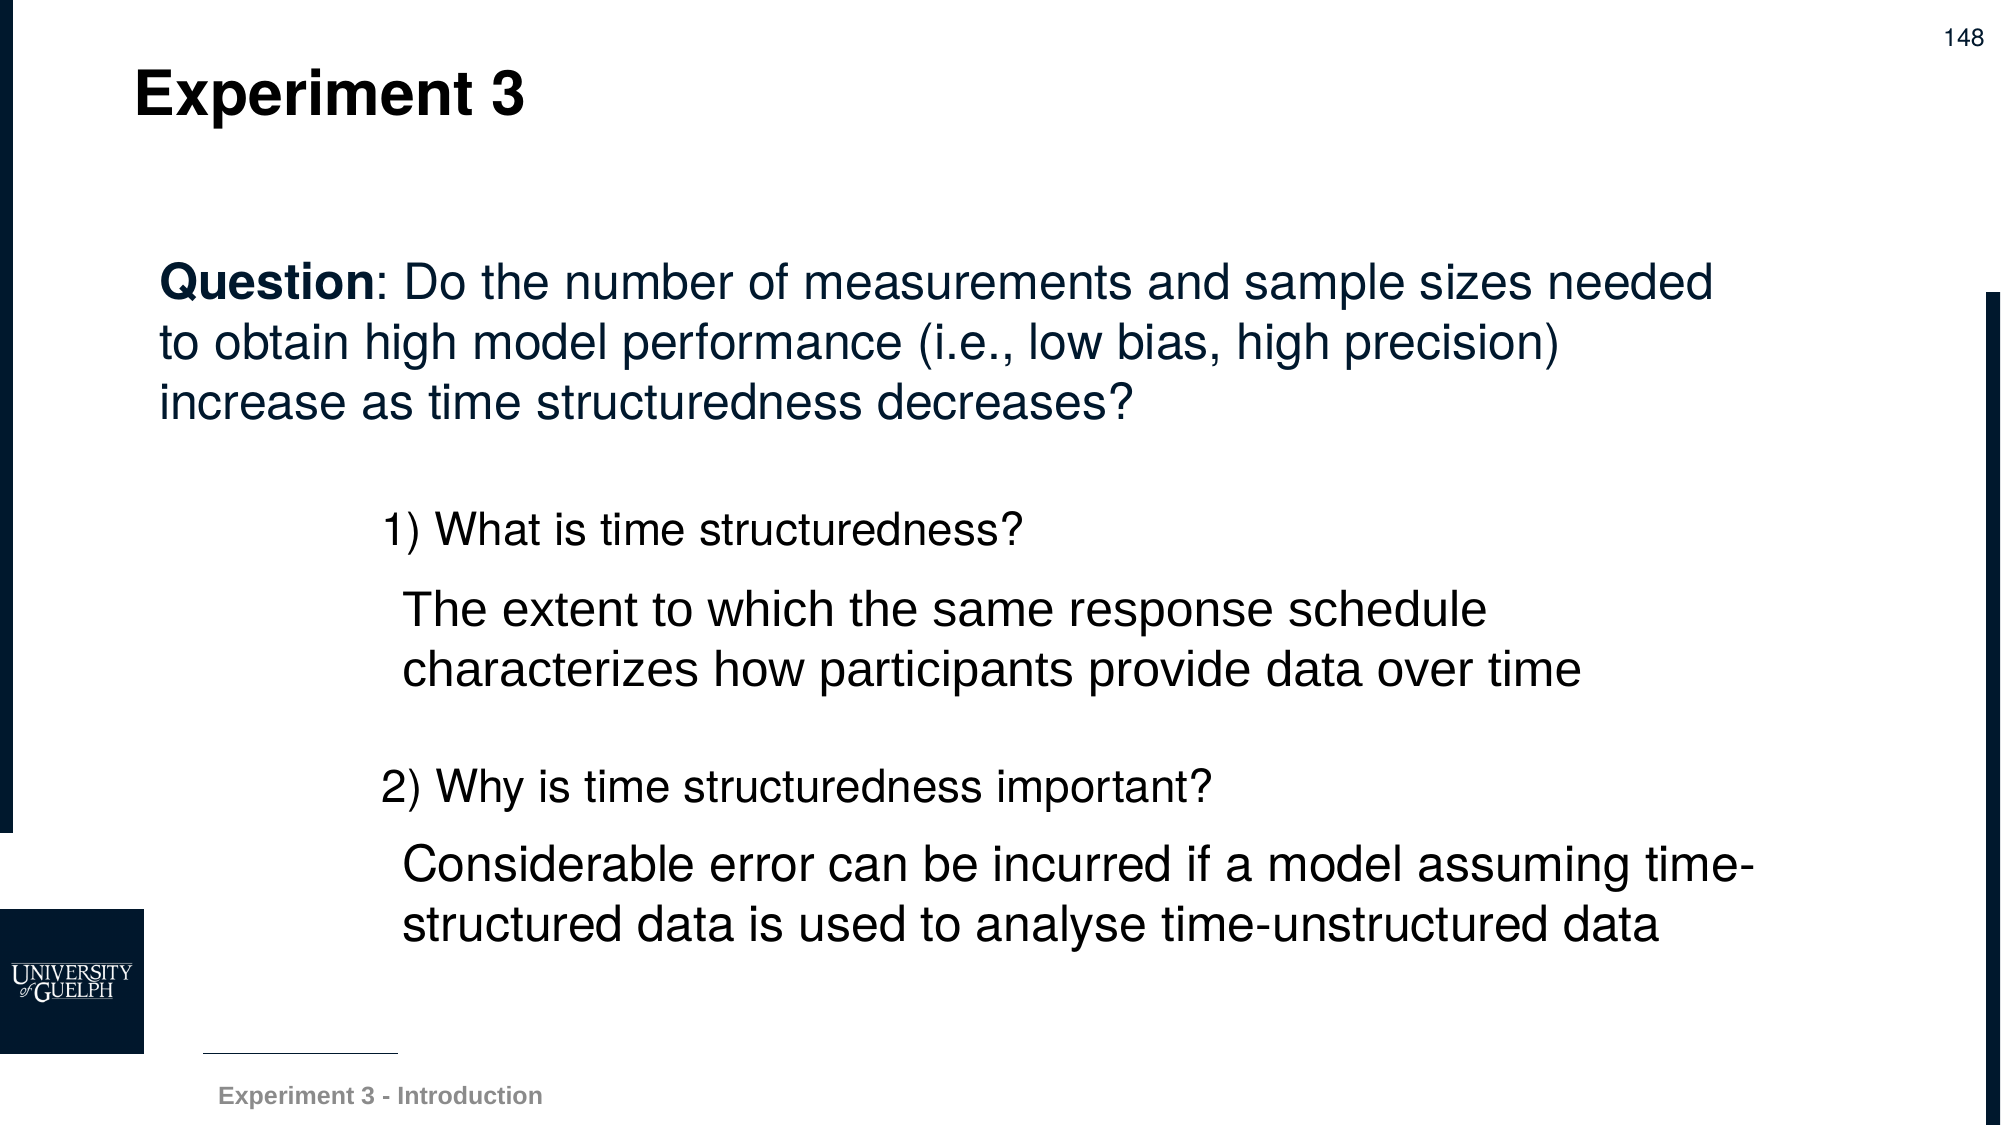

# Experiment 3
Question: Do the number of measurements and sample sizes needed to obtain high model performance (i.e., low bias, high precision) increase as time structuredness decreases?

1) What is time structuredness?
The extent to which the same response schedule characterizes how participants provide data over time
2) Why is time structuredness important?
Considerable error can be incurred if a model assuming time-structured data is used to analyse time-unstructured data
Experiment 3 - Introduction